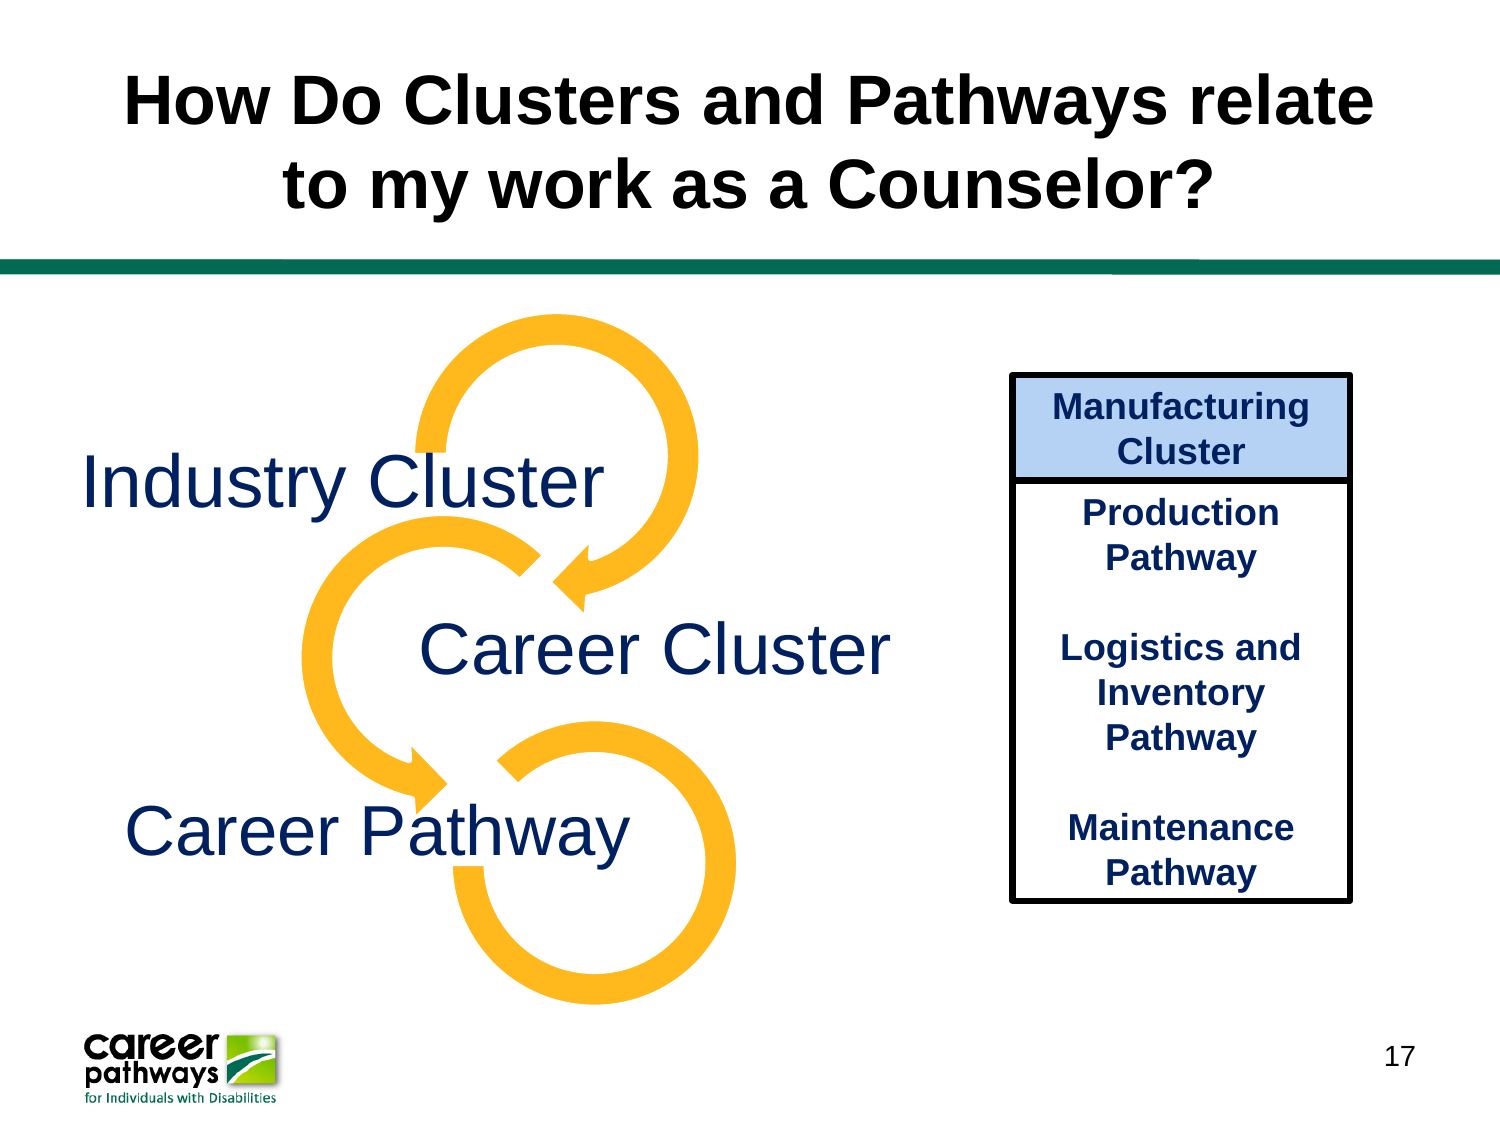

# How Do Clusters and Pathways relate to my work as a Counselor?
Industry Cluster
                   Career Cluster
Career Pathway
Manufacturing Cluster
Production Pathway

Logistics and Inventory Pathway

Maintenance Pathway
17